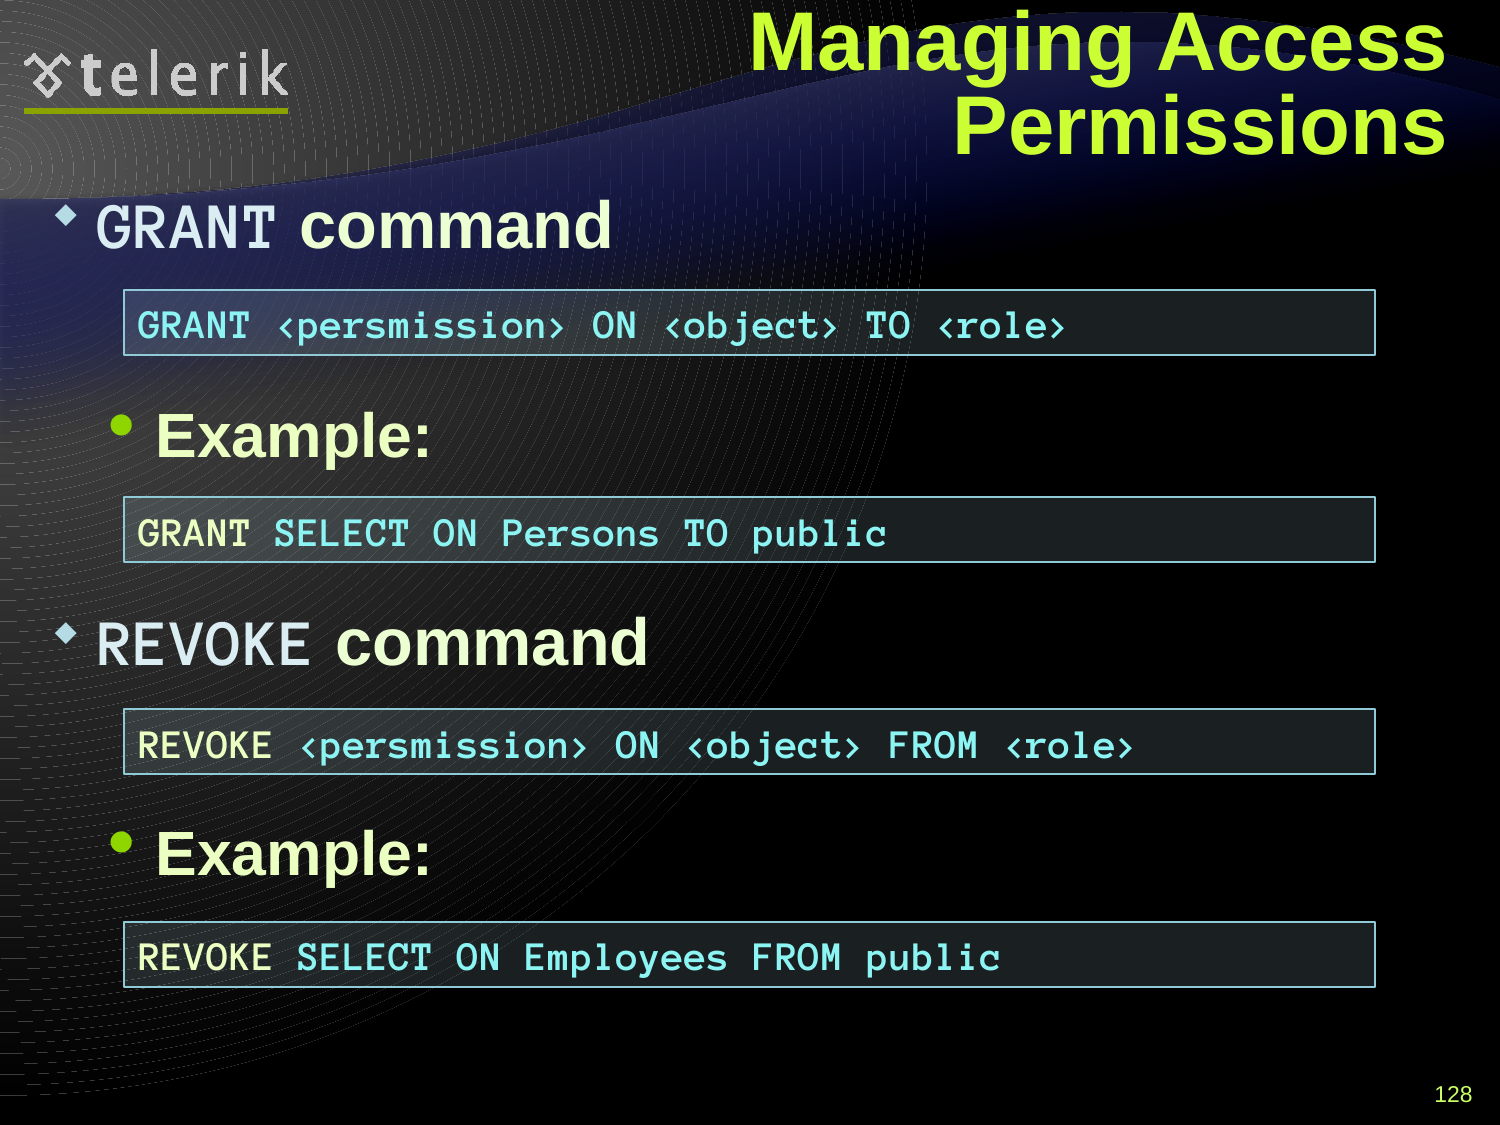

# Managing Access Permissions
GRANT command

Example:

REVOKE command

Example:
GRANT <persmission> ON <object> TO <role>
GRANT SELECT ON Persons TO public
REVOKE <persmission> ON <object> FROM <role>
REVOKE SELECT ON Employees FROM public
128